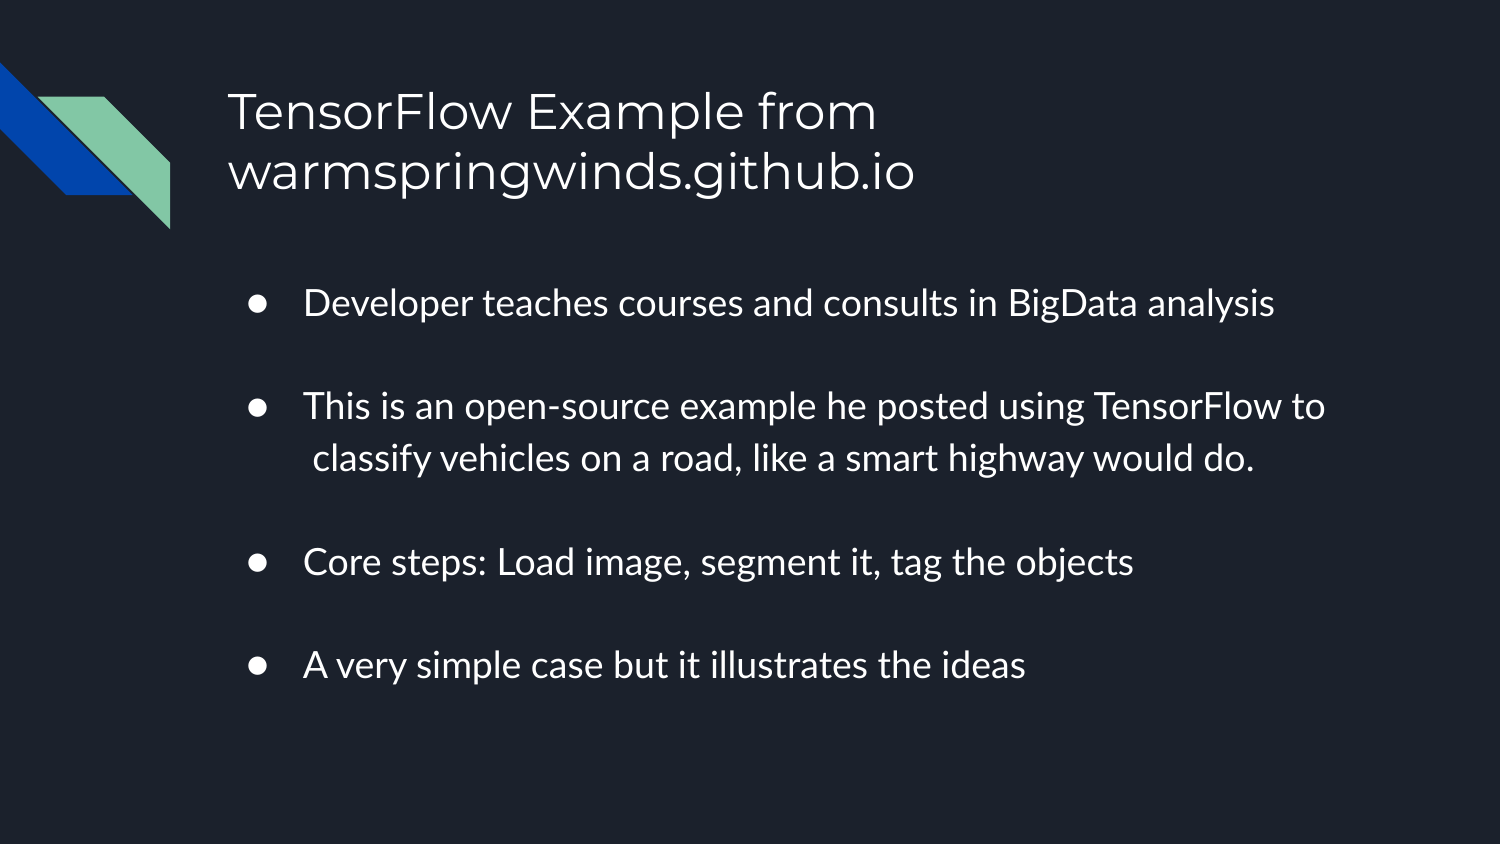

# TensorFlow Example from warmspringwinds.github.io
Developer teaches courses and consults in BigData analysis

This is an open-source example he posted using TensorFlow to
 classify vehicles on a road, like a smart highway would do.

Core steps: Load image, segment it, tag the objects

A very simple case but it illustrates the ideas